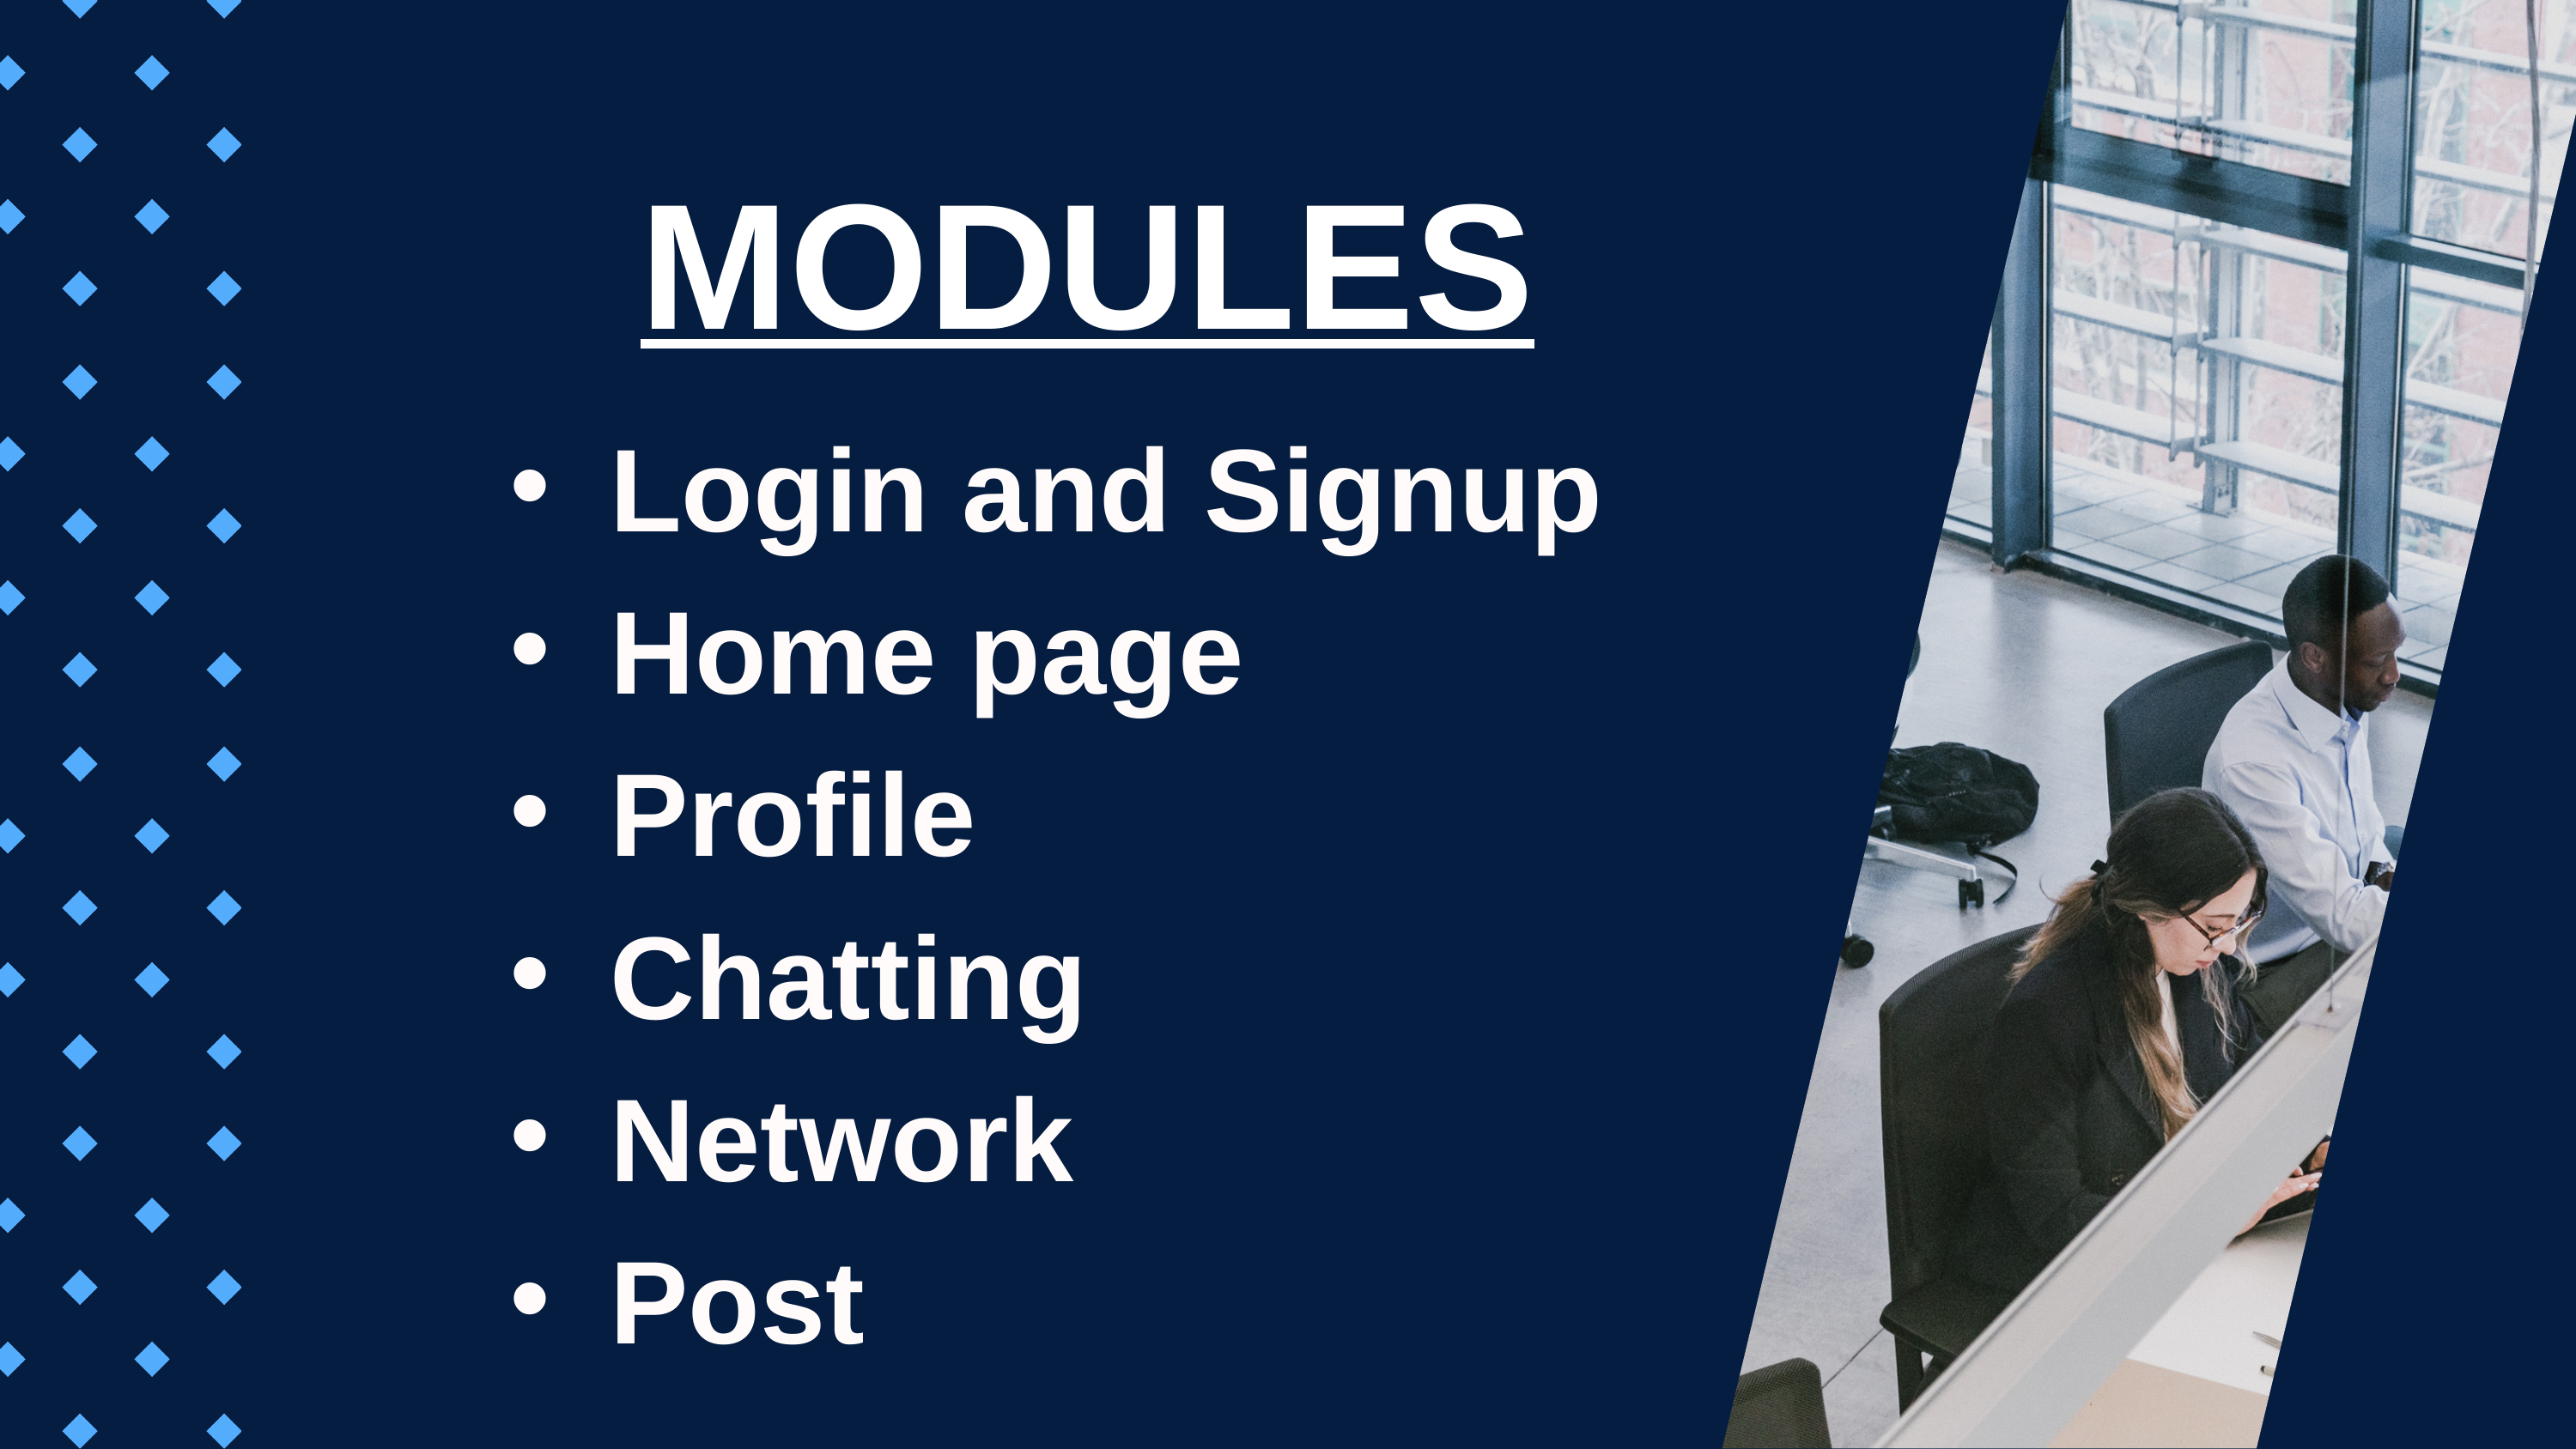

MODULES

Login and Signup
Home page
Profile
Chatting
Network
Post